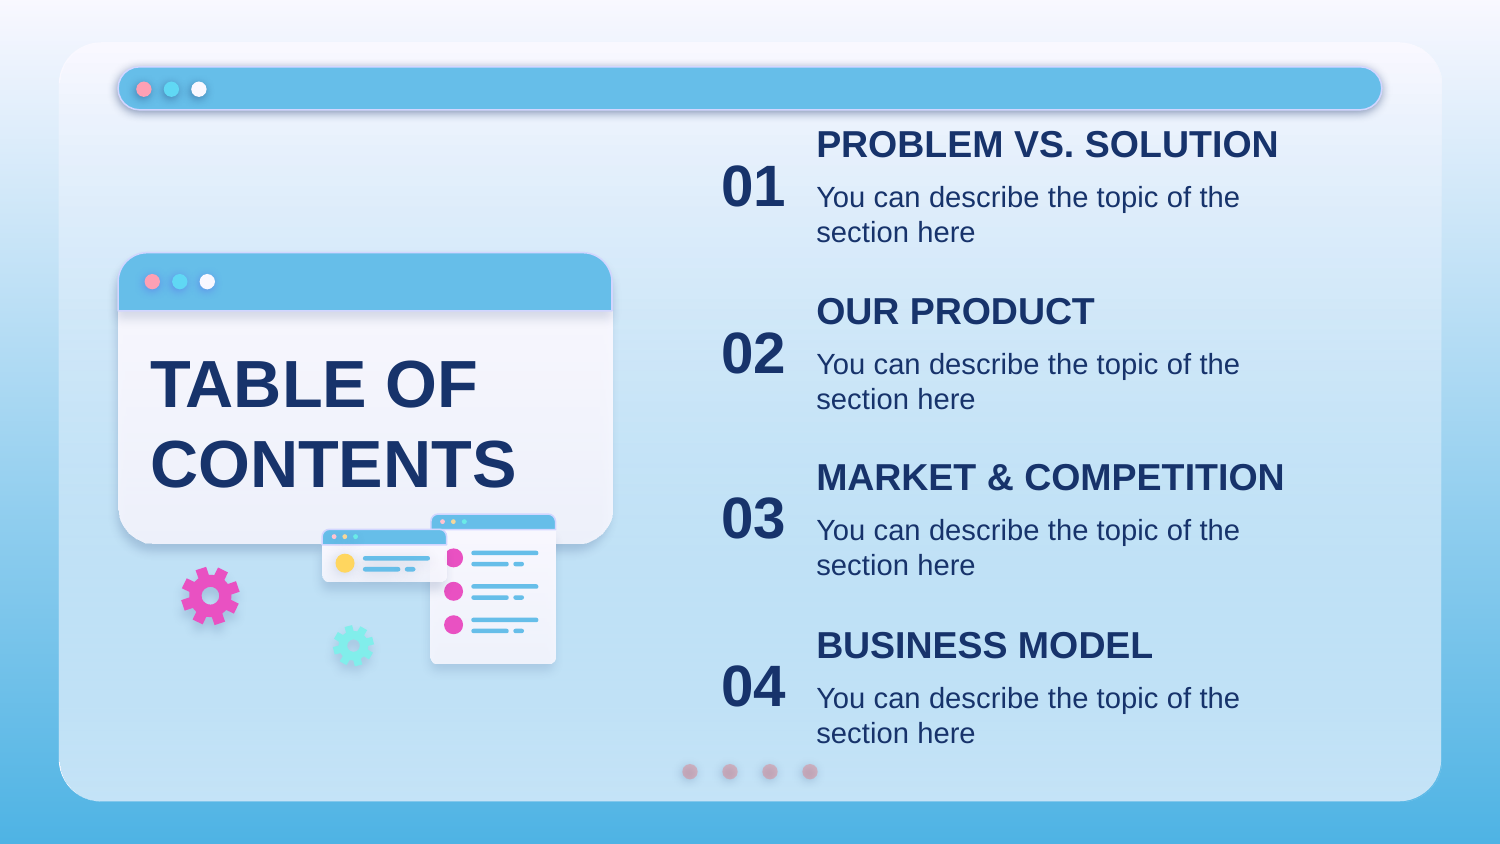

01
# PROBLEM VS. SOLUTION
You can describe the topic of the section here

OUR PRODUCT
02
TABLE OF CONTENTS
You can describe the topic of the section here
03
MARKET & COMPETITION
You can describe the topic of the section here

04
BUSINESS MODEL

You can describe the topic of the section here